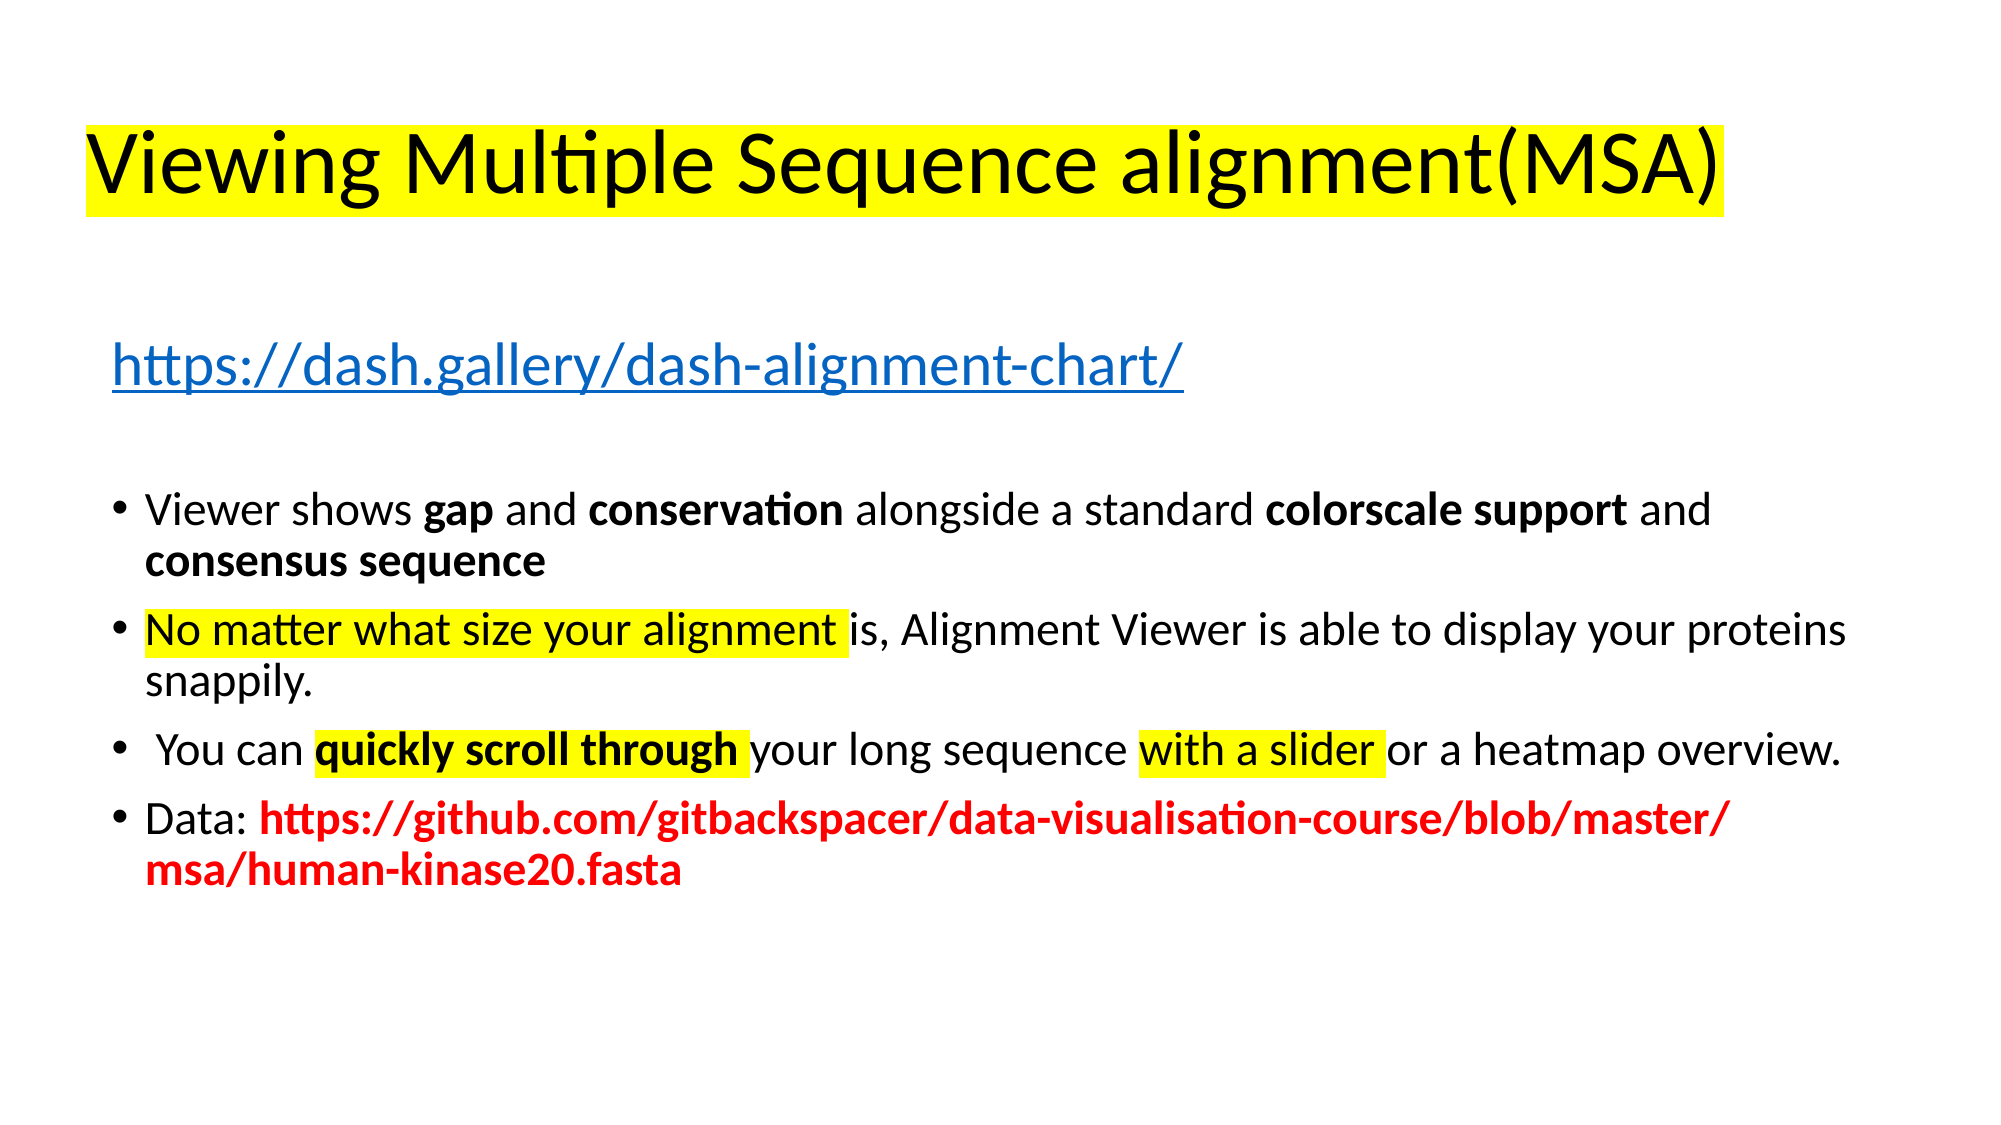

# Viewing Multiple Sequence alignment(MSA)

https://dash.gallery/dash-alignment-chart/

Viewer shows gap and conservation alongside a standard colorscale support and consensus sequence
No matter what size your alignment is, Alignment Viewer is able to display your proteins snappily.
 You can quickly scroll through your long sequence with a slider or a heatmap overview.
Data: https://github.com/gitbackspacer/data-visualisation-course/blob/master/msa/human-kinase20.fasta